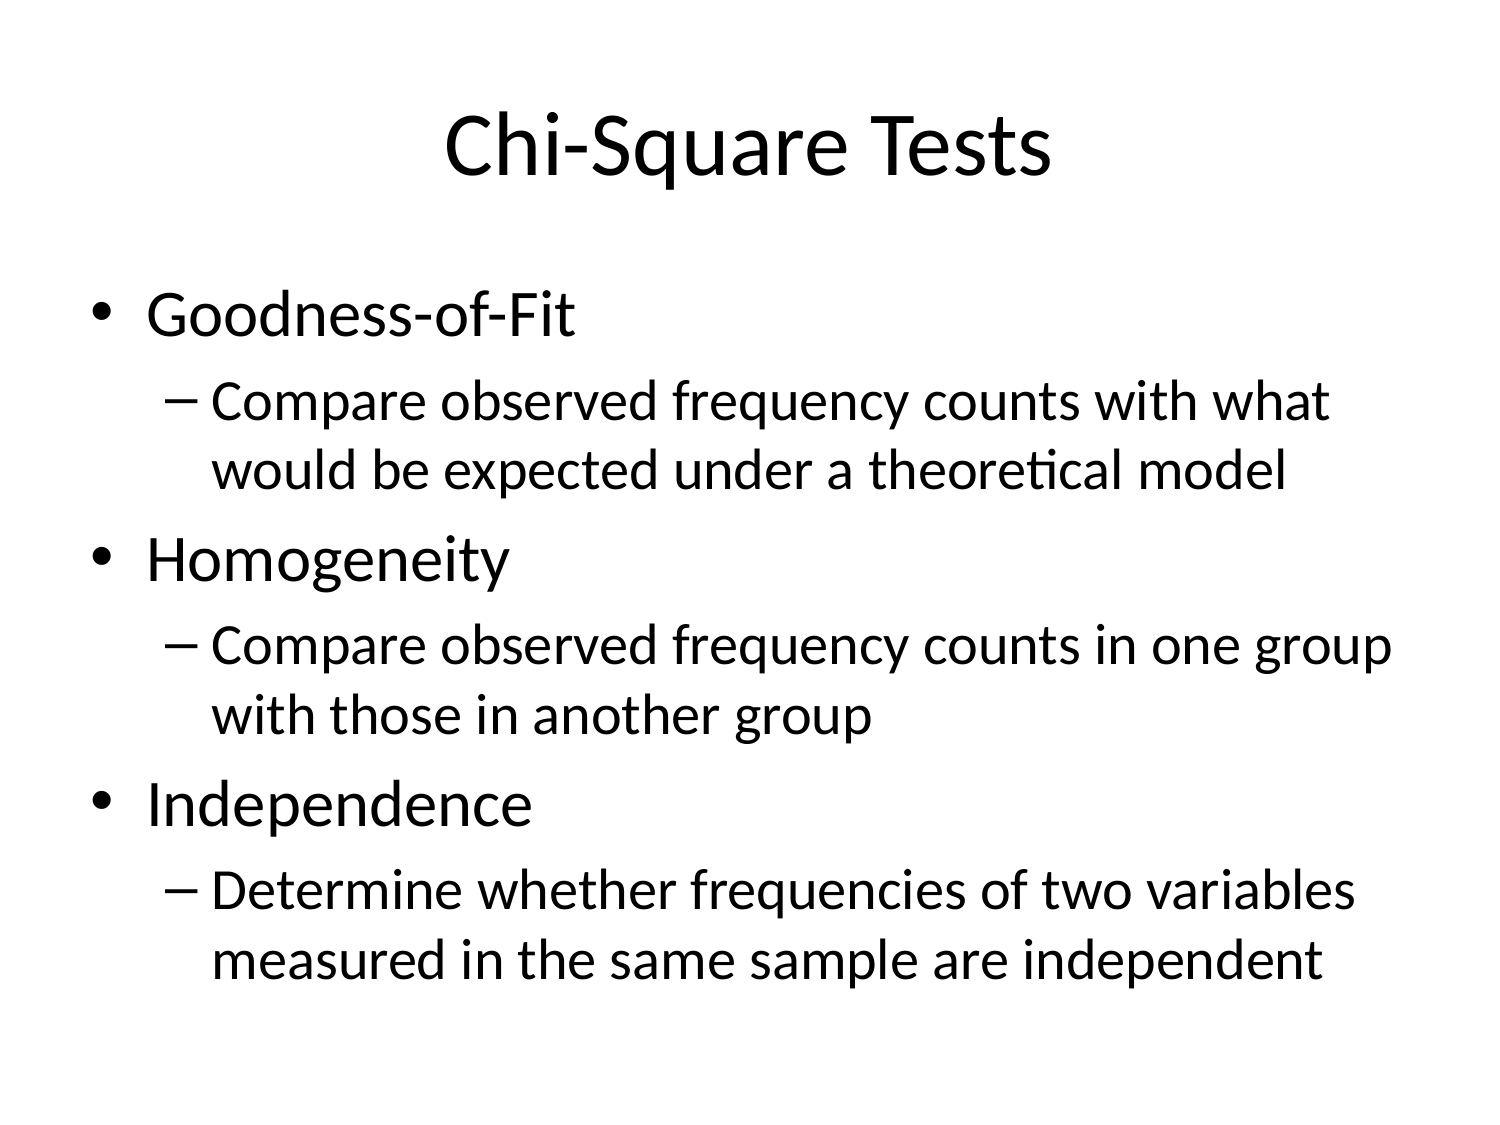

# Chi-Square Tests
Goodness-of-Fit
Compare observed frequency counts with what would be expected under a theoretical model
Homogeneity
Compare observed frequency counts in one group with those in another group
Independence
Determine whether frequencies of two variables measured in the same sample are independent